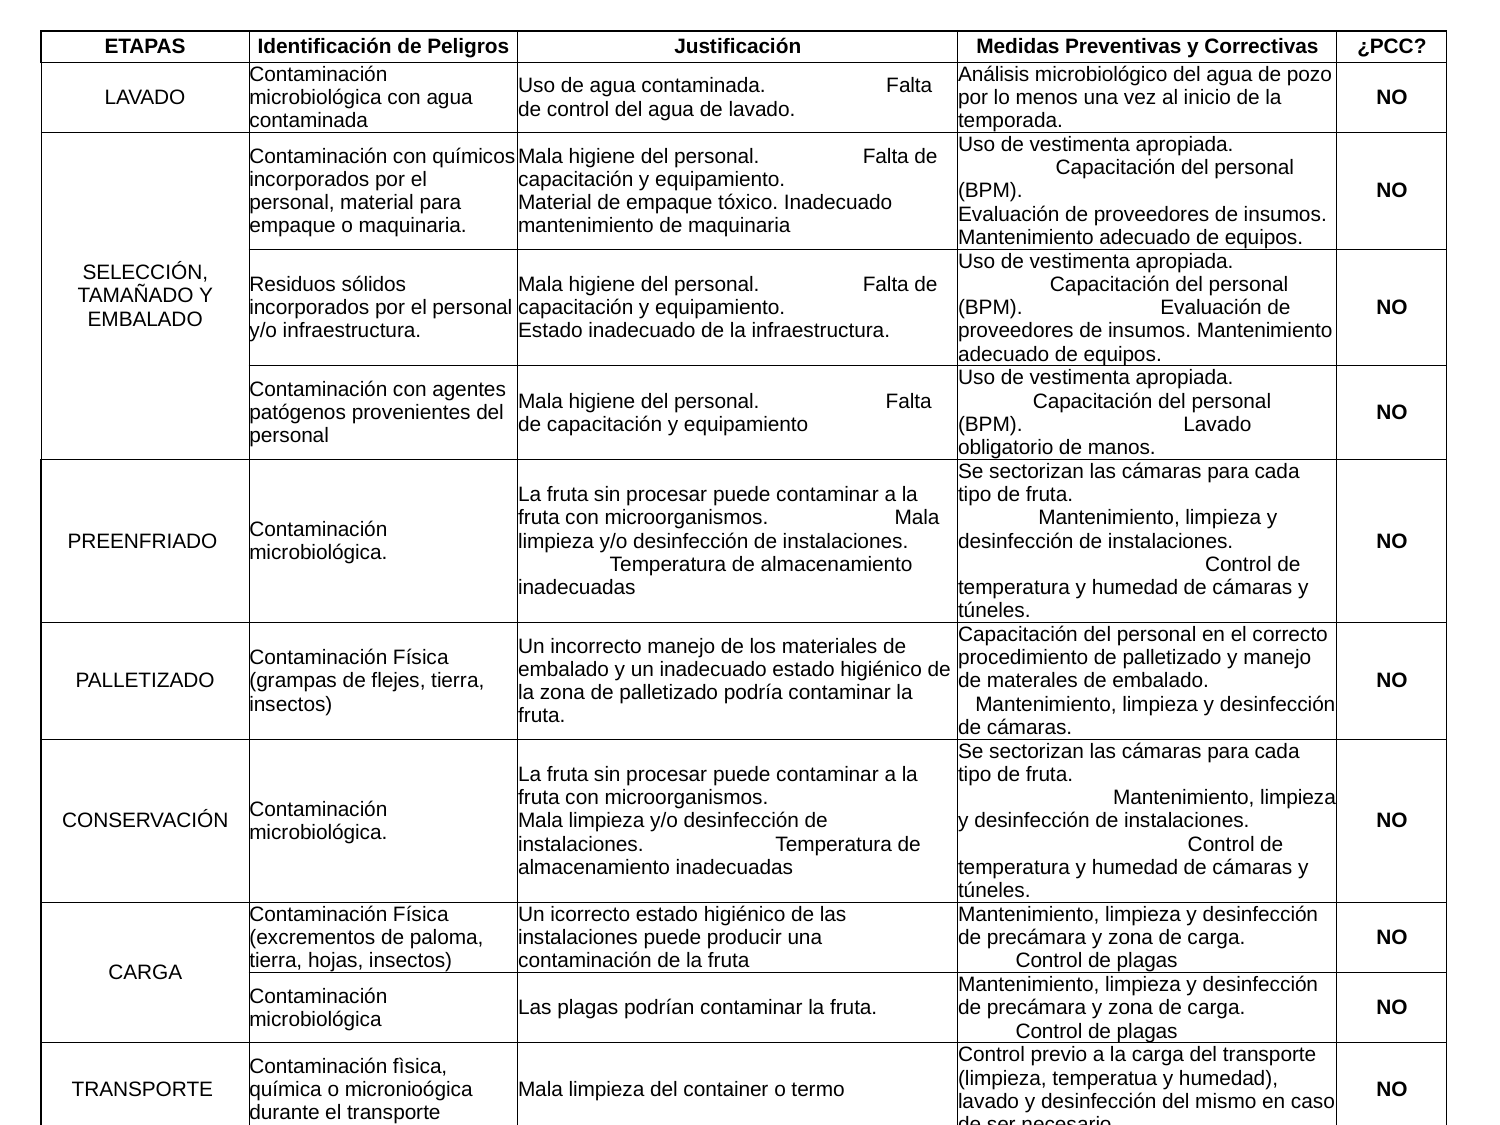

| ETAPAS | Identificación de Peligros | Justificación | Medidas Preventivas y Correctivas | ¿PCC? |
| --- | --- | --- | --- | --- |
| LAVADO | Contaminación microbiológica con agua contaminada | Uso de agua contaminada. Falta de control del agua de lavado. | Análisis microbiológico del agua de pozo por lo menos una vez al inicio de la temporada. | NO |
| SELECCIÓN, TAMAÑADO Y EMBALADO | Contaminación con químicos incorporados por el personal, material para empaque o maquinaria. | Mala higiene del personal. Falta de capacitación y equipamiento. Material de empaque tóxico. Inadecuado mantenimiento de maquinaria | Uso de vestimenta apropiada. Capacitación del personal (BPM). Evaluación de proveedores de insumos. Mantenimiento adecuado de equipos. | NO |
|  | Residuos sólidos incorporados por el personal y/o infraestructura. | Mala higiene del personal. Falta de capacitación y equipamiento. Estado inadecuado de la infraestructura. | Uso de vestimenta apropiada. Capacitación del personal (BPM). Evaluación de proveedores de insumos. Mantenimiento adecuado de equipos. | NO |
|  | Contaminación con agentes patógenos provenientes del personal | Mala higiene del personal. Falta de capacitación y equipamiento | Uso de vestimenta apropiada. Capacitación del personal (BPM). Lavado obligatorio de manos. | NO |
| PREENFRIADO | Contaminación microbiológica. | La fruta sin procesar puede contaminar a la fruta con microorganismos. Mala limpieza y/o desinfección de instalaciones. Temperatura de almacenamiento inadecuadas | Se sectorizan las cámaras para cada tipo de fruta. Mantenimiento, limpieza y desinfección de instalaciones. Control de temperatura y humedad de cámaras y túneles. | NO |
| PALLETIZADO | Contaminación Física (grampas de flejes, tierra, insectos) | Un incorrecto manejo de los materiales de embalado y un inadecuado estado higiénico de la zona de palletizado podría contaminar la fruta. | Capacitación del personal en el correcto procedimiento de palletizado y manejo de materales de embalado. Mantenimiento, limpieza y desinfección de cámaras. | NO |
| CONSERVACIÓN | Contaminación microbiológica. | La fruta sin procesar puede contaminar a la fruta con microorganismos. Mala limpieza y/o desinfección de instalaciones. Temperatura de almacenamiento inadecuadas | Se sectorizan las cámaras para cada tipo de fruta. Mantenimiento, limpieza y desinfección de instalaciones. Control de temperatura y humedad de cámaras y túneles. | NO |
| CARGA | Contaminación Física (excrementos de paloma, tierra, hojas, insectos) | Un icorrecto estado higiénico de las instalaciones puede producir una contaminación de la fruta | Mantenimiento, limpieza y desinfección de precámara y zona de carga. Control de plagas | NO |
|  | Contaminación microbiológica | Las plagas podrían contaminar la fruta. | Mantenimiento, limpieza y desinfección de precámara y zona de carga. Control de plagas | NO |
| TRANSPORTE | Contaminación fìsica, química o micronioógica durante el transporte | Mala limpieza del container o termo | Control previo a la carga del transporte (limpieza, temperatua y humedad), lavado y desinfección del mismo en caso de ser necesario. | NO |